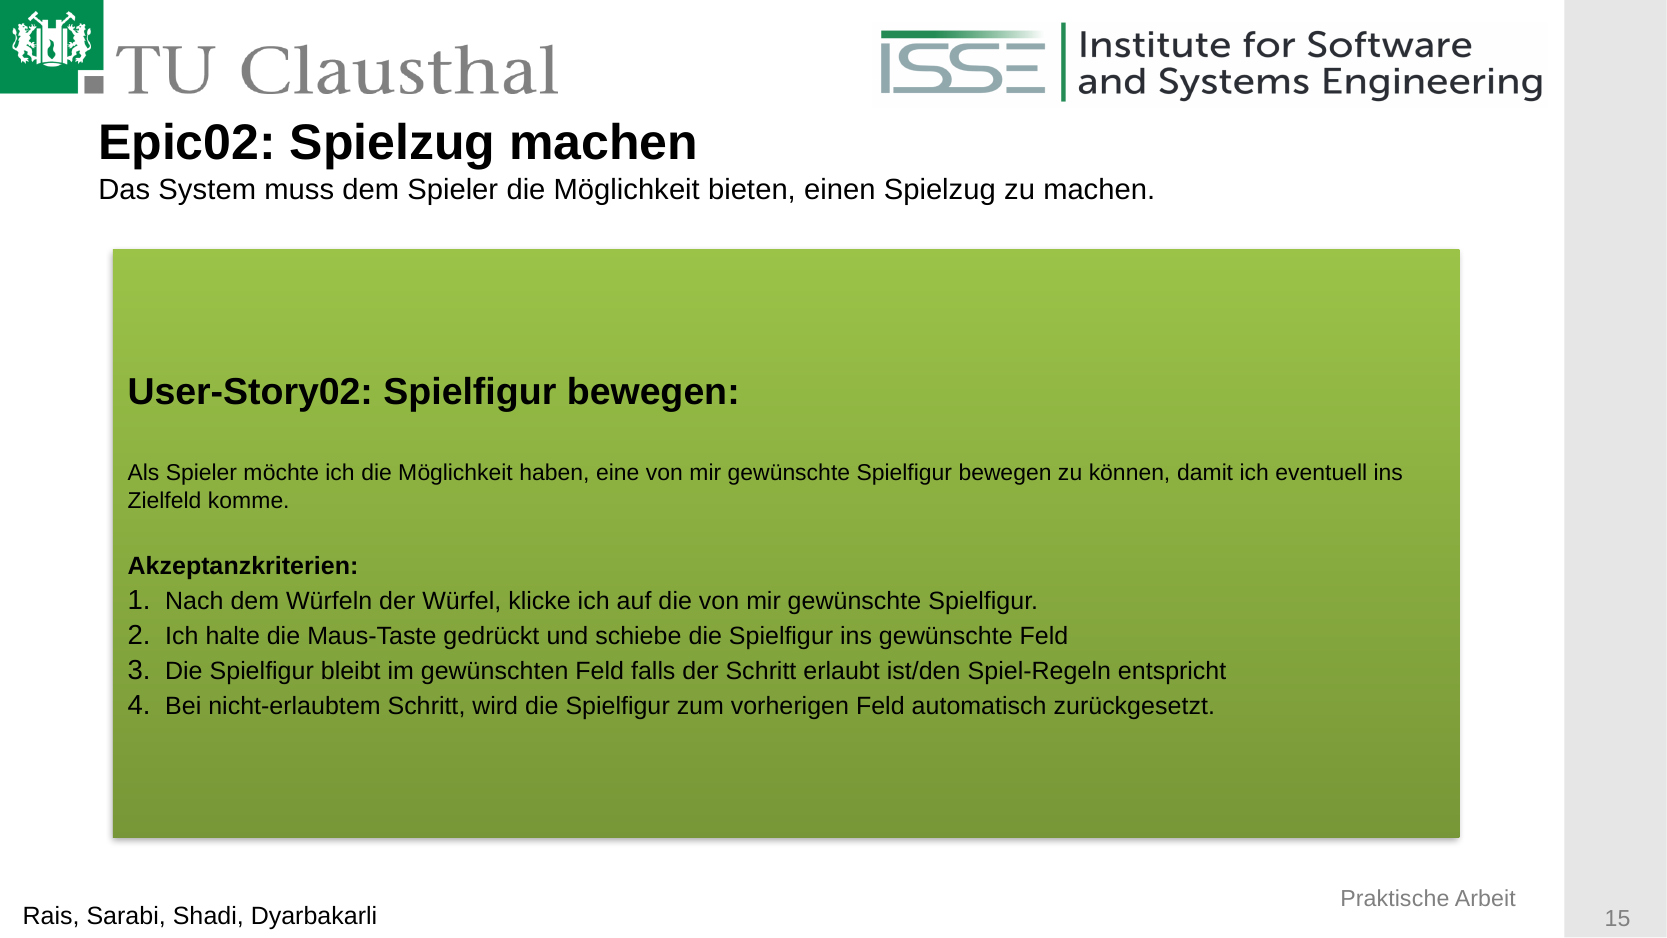

# Epic02: Spielzug machen Das System muss dem Spieler die Möglichkeit bieten, einen Spielzug zu machen.
User-Story02: Spielfigur bewegen:

Als Spieler möchte ich die Möglichkeit haben, eine von mir gewünschte Spielfigur bewegen zu können, damit ich eventuell ins Zielfeld komme.

Akzeptanzkriterien:
Nach dem Würfeln der Würfel, klicke ich auf die von mir gewünschte Spielfigur.
Ich halte die Maus-Taste gedrückt und schiebe die Spielfigur ins gewünschte Feld
Die Spielfigur bleibt im gewünschten Feld falls der Schritt erlaubt ist/den Spiel-Regeln entspricht
Bei nicht-erlaubtem Schritt, wird die Spielfigur zum vorherigen Feld automatisch zurückgesetzt.
Rais, Sarabi, Shadi, Dyarbakarli